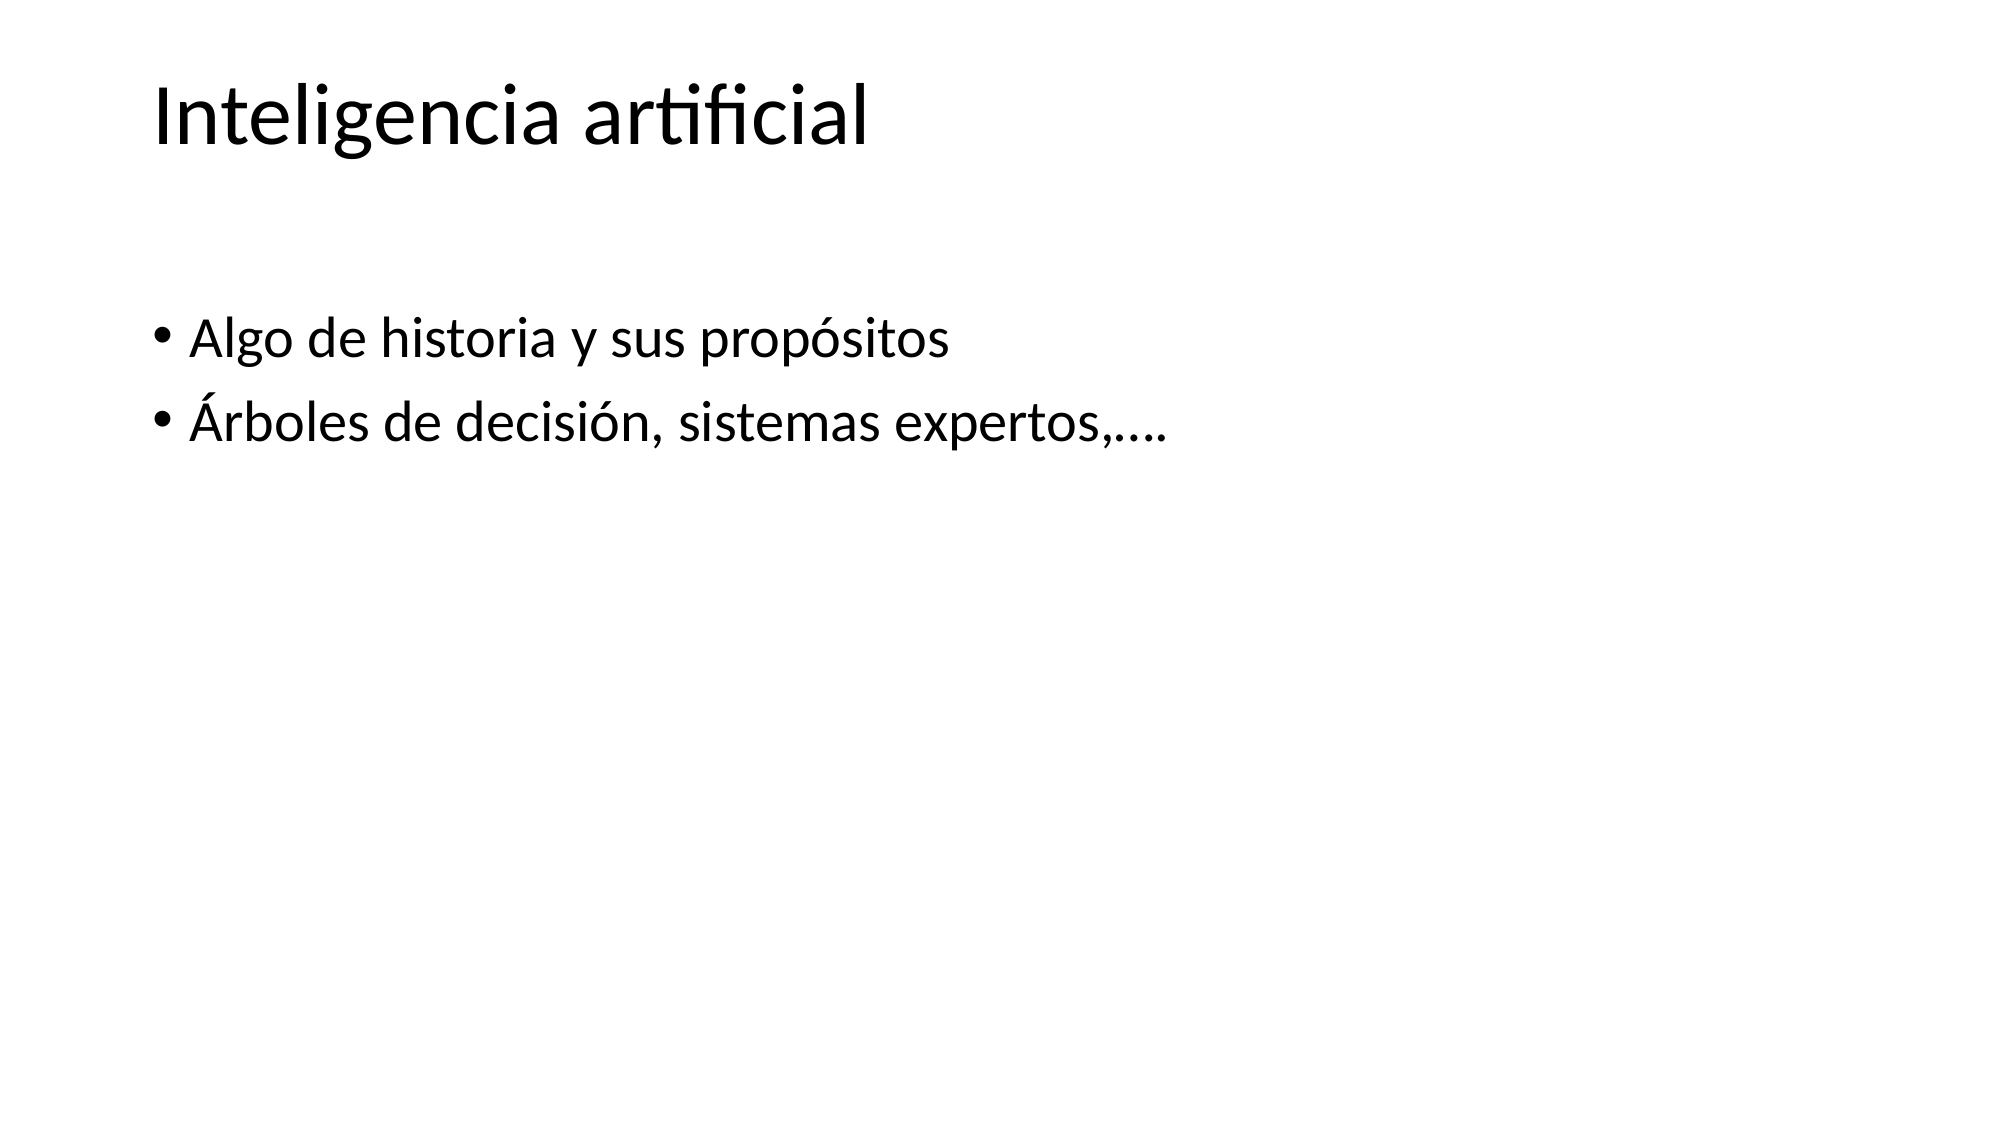

# Inteligencia artificial
Algo de historia y sus propósitos
Árboles de decisión, sistemas expertos,….